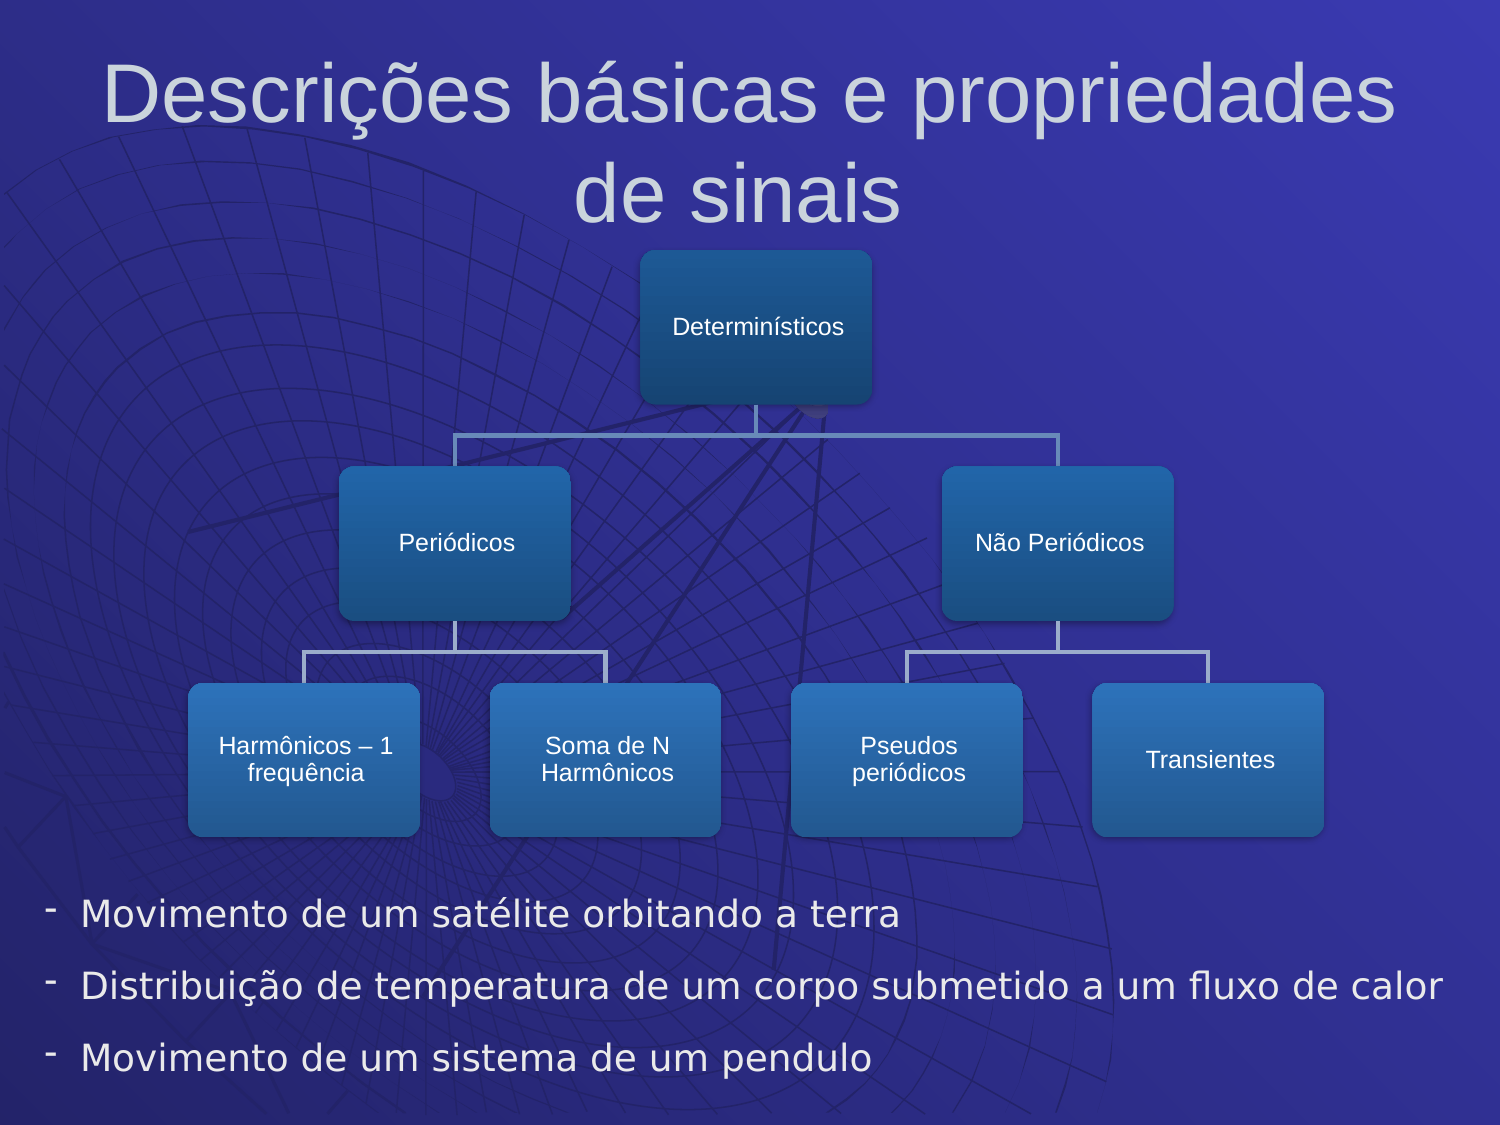

# Descrições básicas e propriedades de sinais
Determinísticos
Periódicos
Harmônicos – 1 frequência
Soma de N Harmônicos
Não Periódicos
Pseudos periódicos
Transientes
Movimento de um satélite orbitando a terra
Distribuição de temperatura de um corpo submetido a um fluxo de calor
Movimento de um sistema de um pendulo